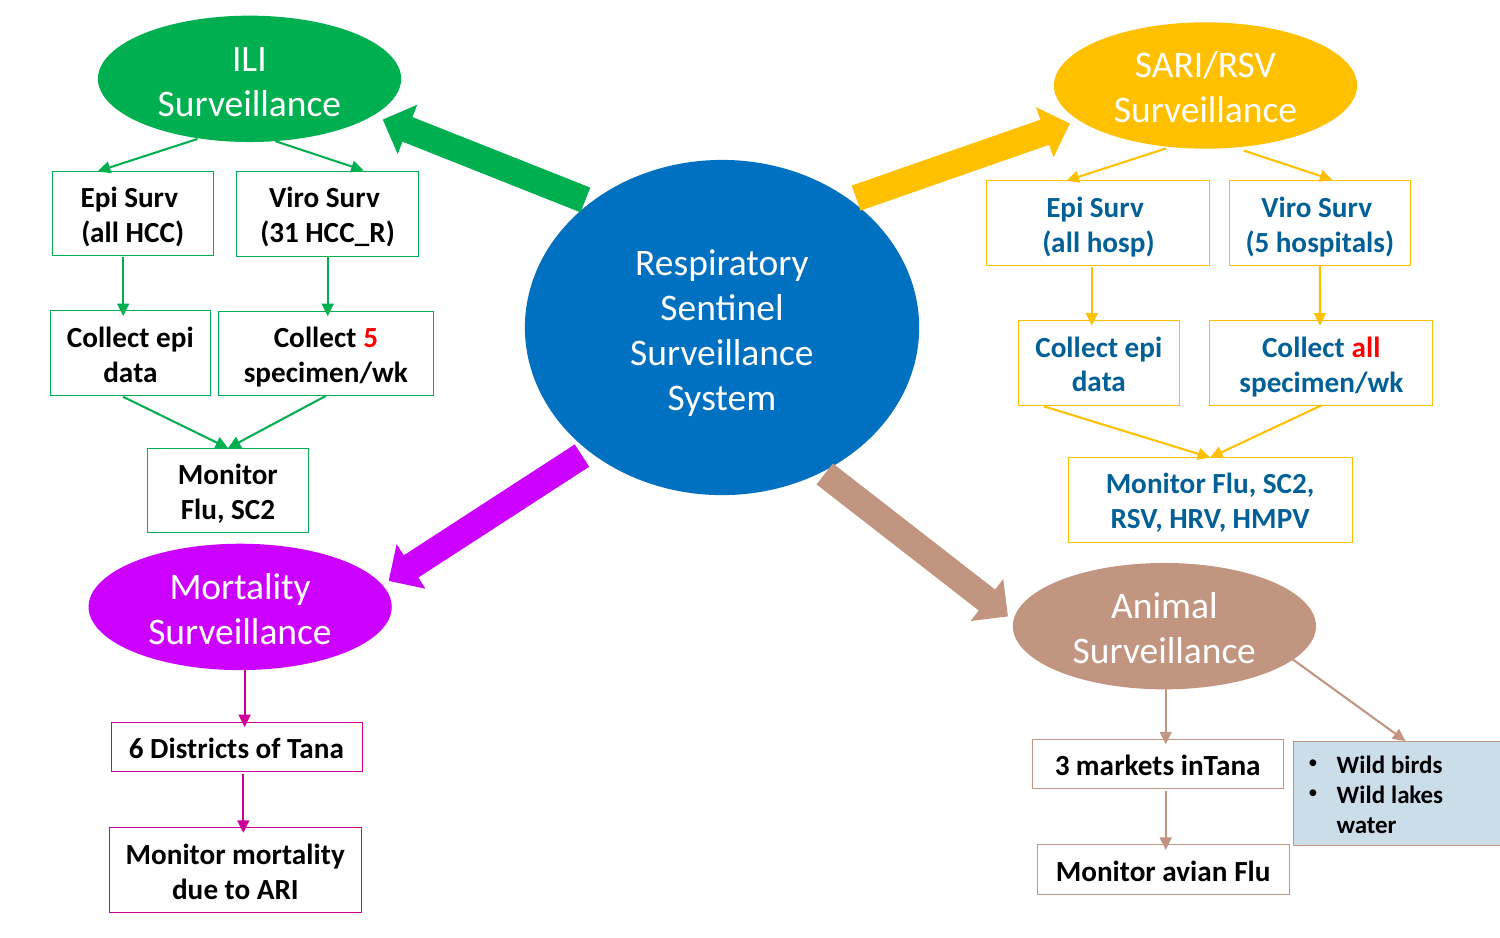

ILI Surveillance
SARI/RSV Surveillance

Respiratory
Sentinel Surveillance System
Epi Surv
(all HCC)
Viro Surv
(31 HCC_R)
Epi Surv
(all hosp)
Viro Surv
(5 hospitals)
Collect epi data
Collect 5 specimen/wk
Collect epi data
Collect all specimen/wk

Monitor Flu, SC2
Monitor Flu, SC2, RSV, HRV, HMPV
Mortality Surveillance
Animal Surveillance
6 Districts of Tana
3 markets inTana
Wild birds
Wild lakes water
Monitor mortality due to ARI

Monitor avian Flu